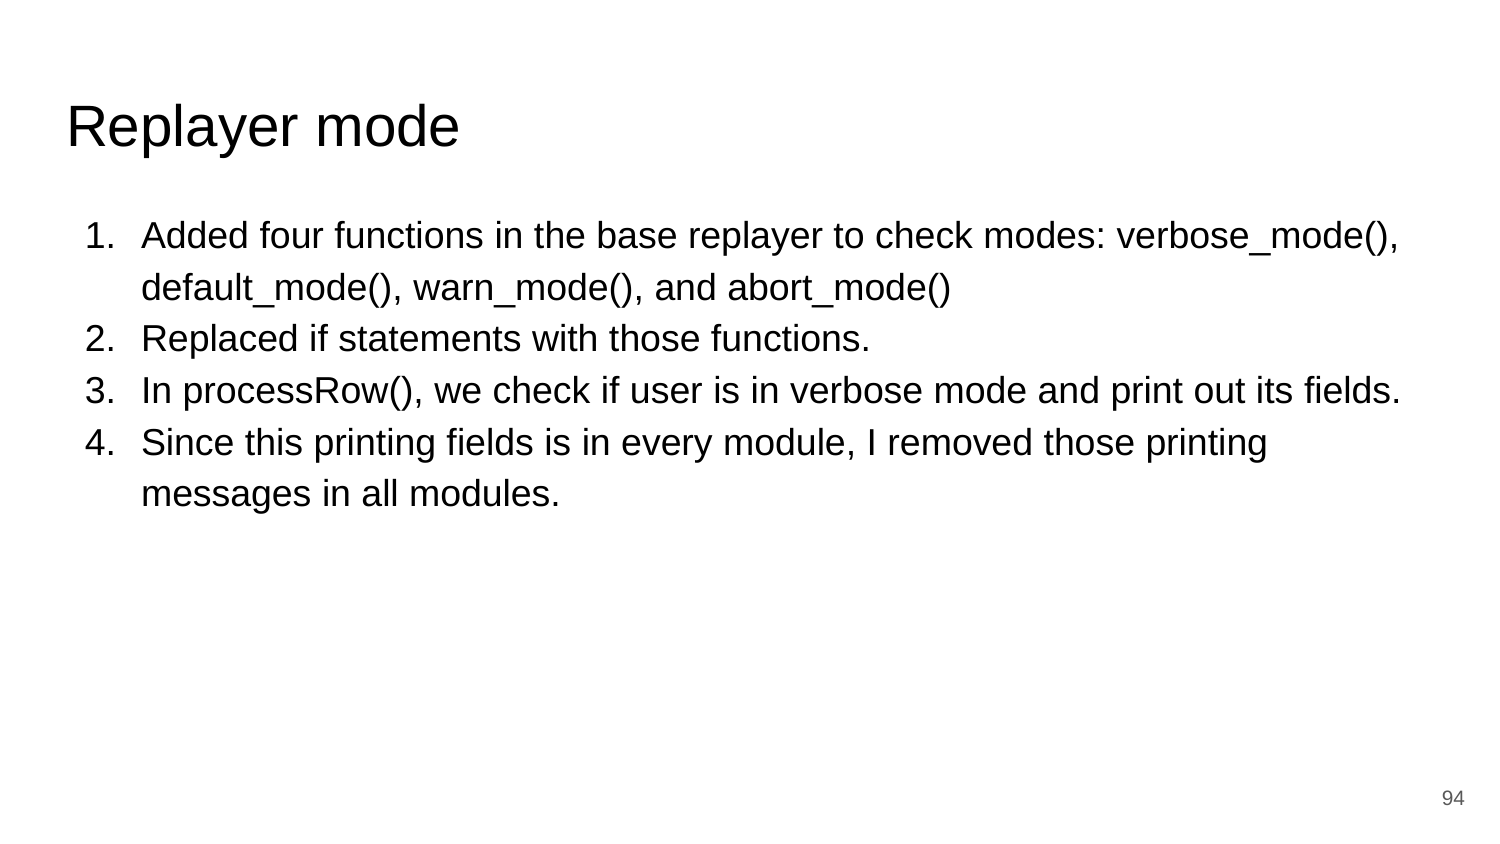

# Replayer mode
Added four functions in the base replayer to check modes: verbose_mode(), default_mode(), warn_mode(), and abort_mode()
Replaced if statements with those functions.
In processRow(), we check if user is in verbose mode and print out its fields.
Since this printing fields is in every module, I removed those printing messages in all modules.
94